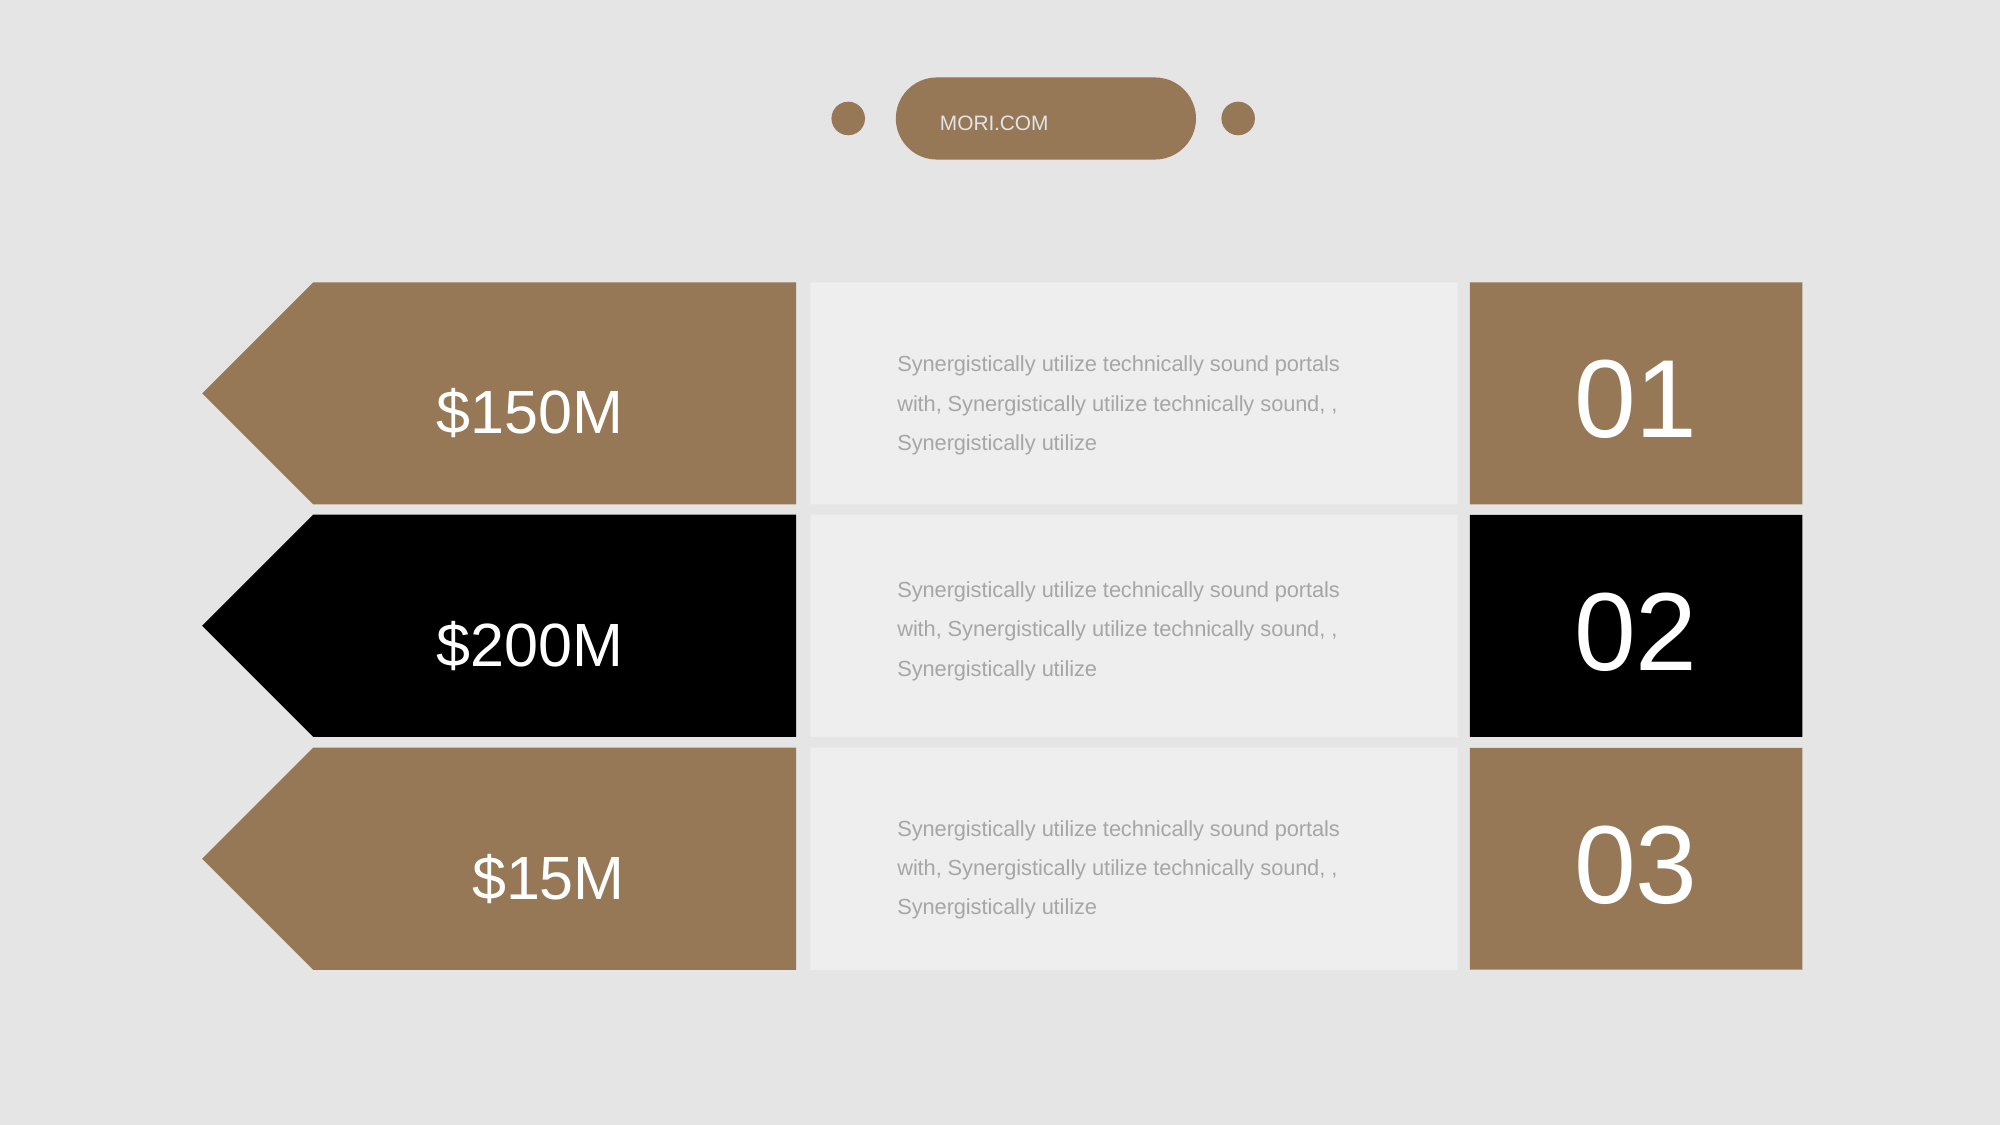

MORI.COM

01
Synergistically utilize technically sound portals with, Synergistically utilize technically sound, , Synergistically utilize
$150M

02
Synergistically utilize technically sound portals with, Synergistically utilize technically sound, , Synergistically utilize
$200M

03
Synergistically utilize technically sound portals with, Synergistically utilize technically sound, , Synergistically utilize
$15M